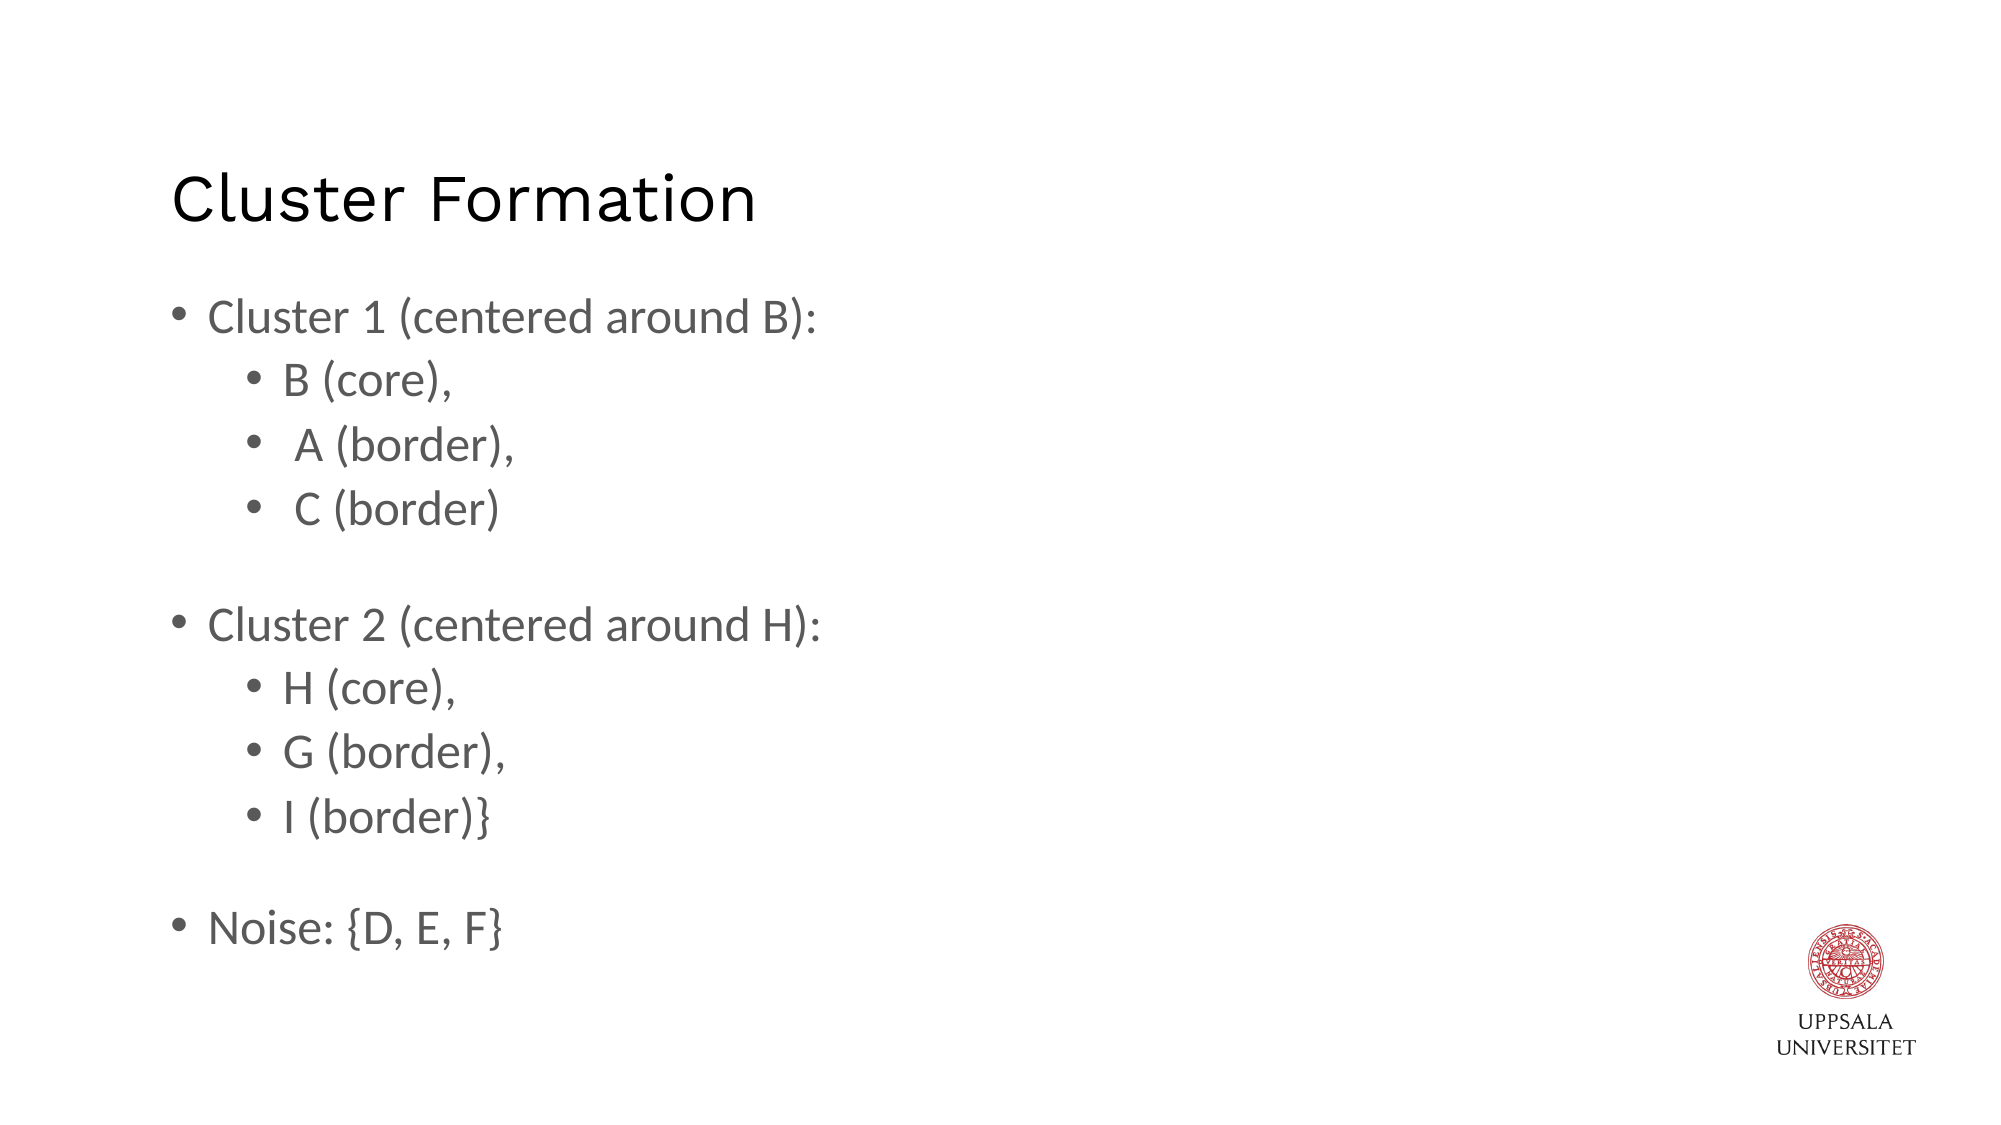

# Cluster Formation
Cluster 1 (centered around B):
B (core),
 A (border),
 C (border)

Cluster 2 (centered around H):
H (core),
G (border),
I (border)}

Noise: {D, E, F}